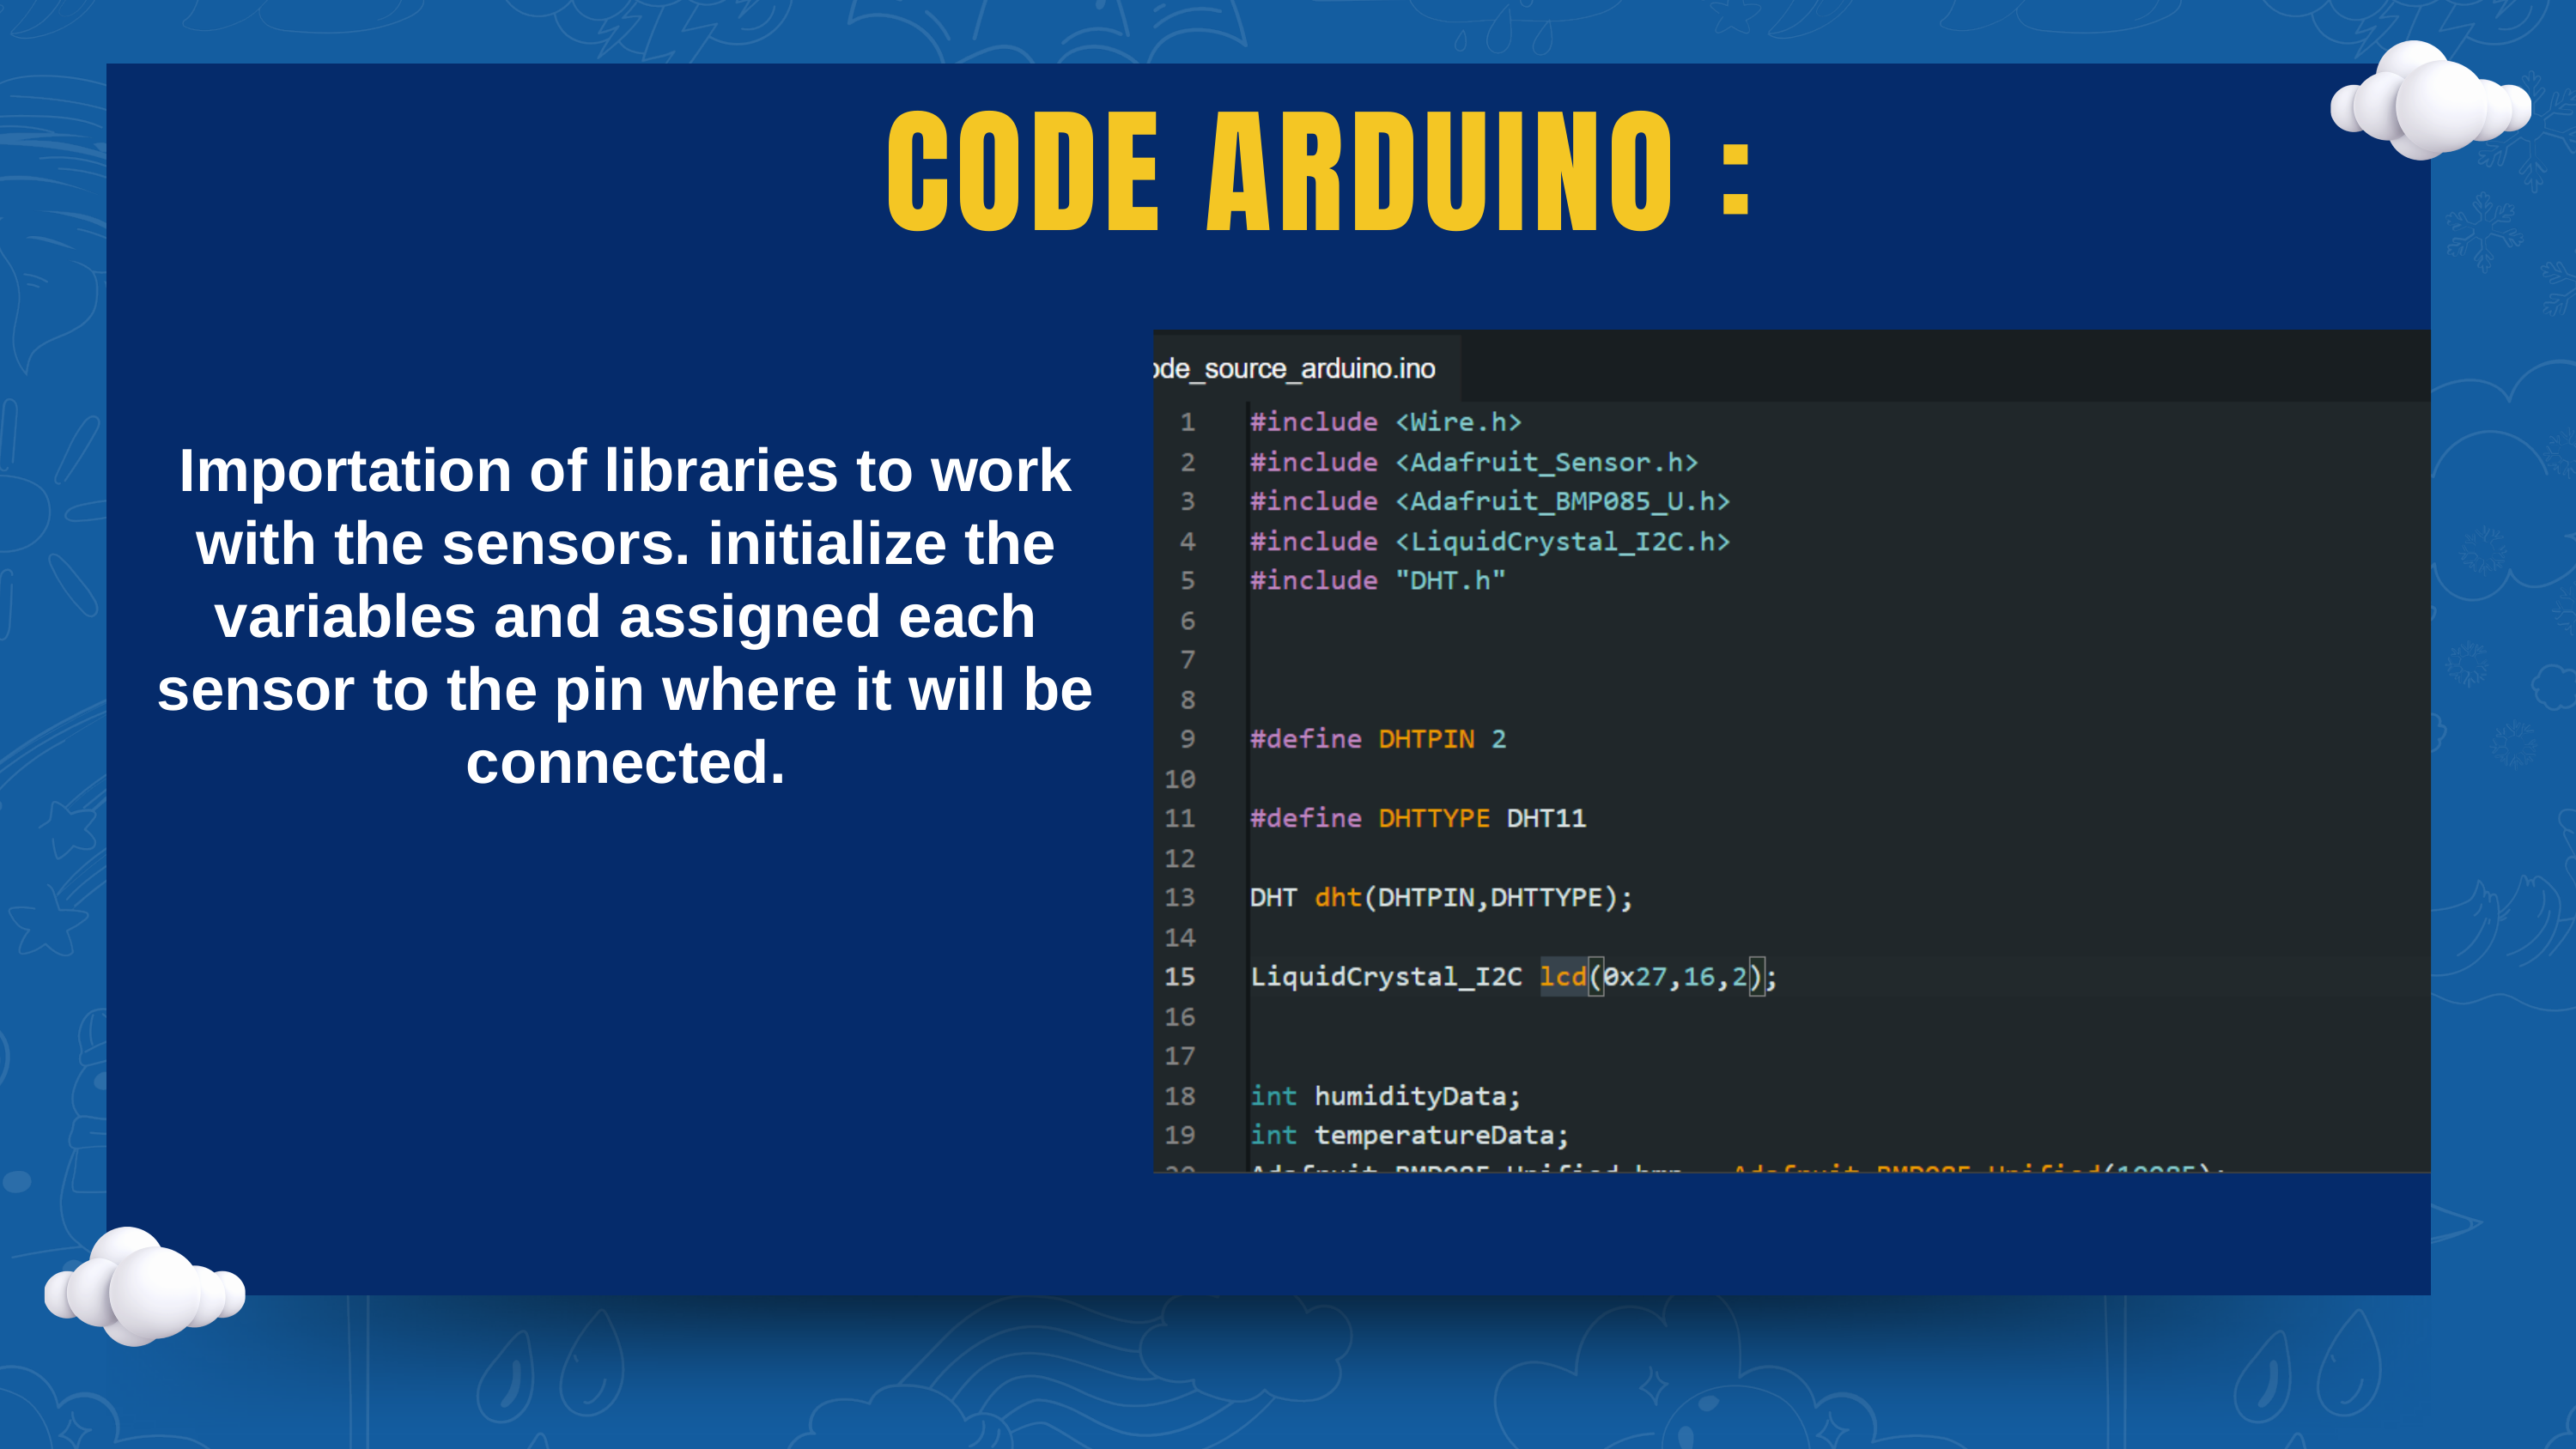

CODE ARDUINO :

Importation of libraries to work with the sensors. initialize the variables and assigned each sensor to the pin where it will be connected.